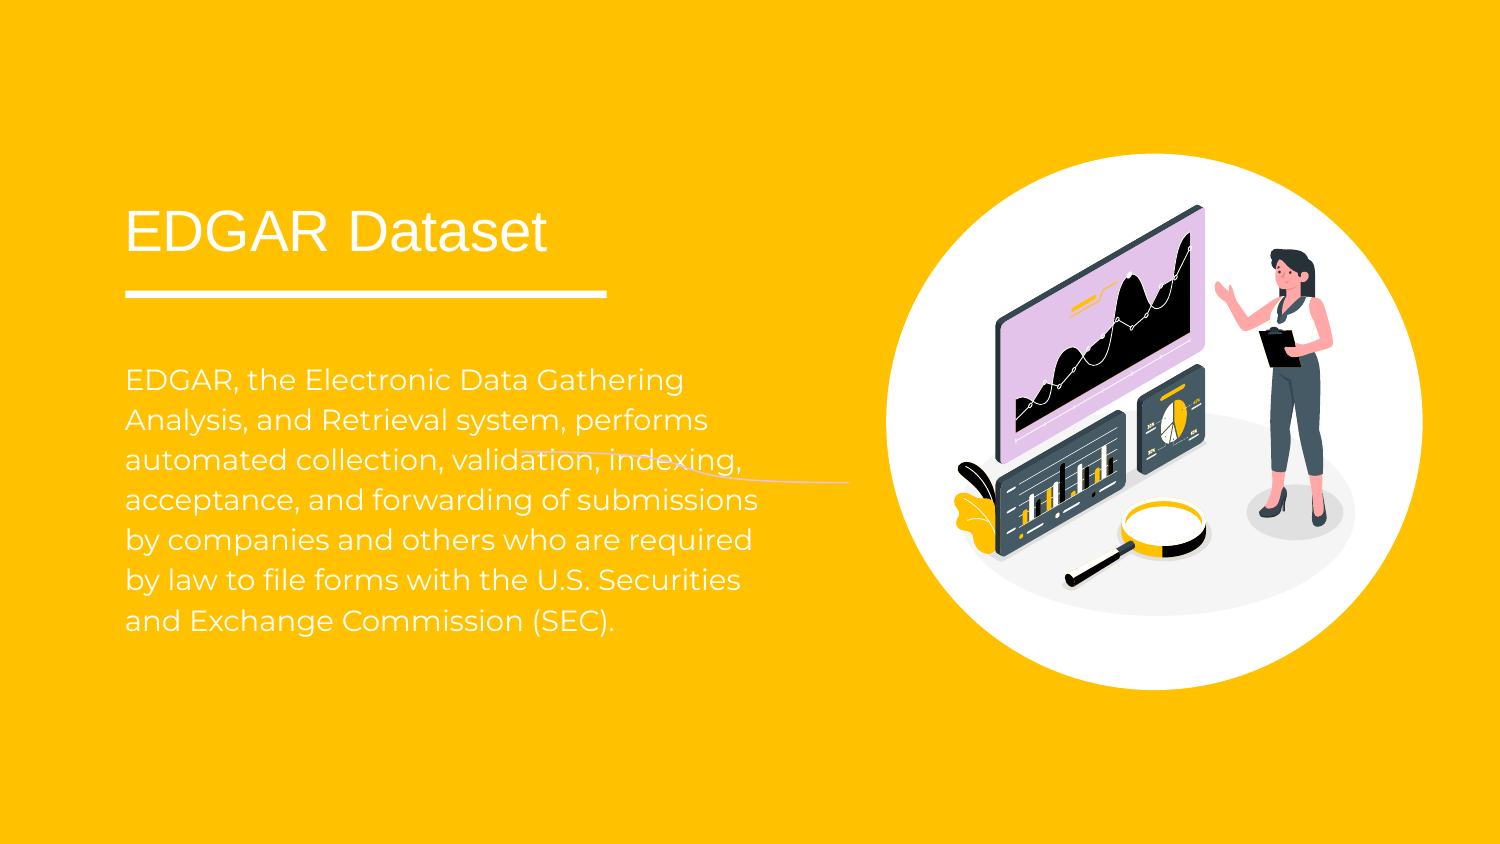

# EDGAR Dataset

	EDGAR, the Electronic Data Gathering Analysis, and Retrieval system, performs automated collection, validation, indexing, acceptance, and forwarding of submissions by companies and others who are required by law to file forms with the U.S. Securities and Exchange Commission (SEC).